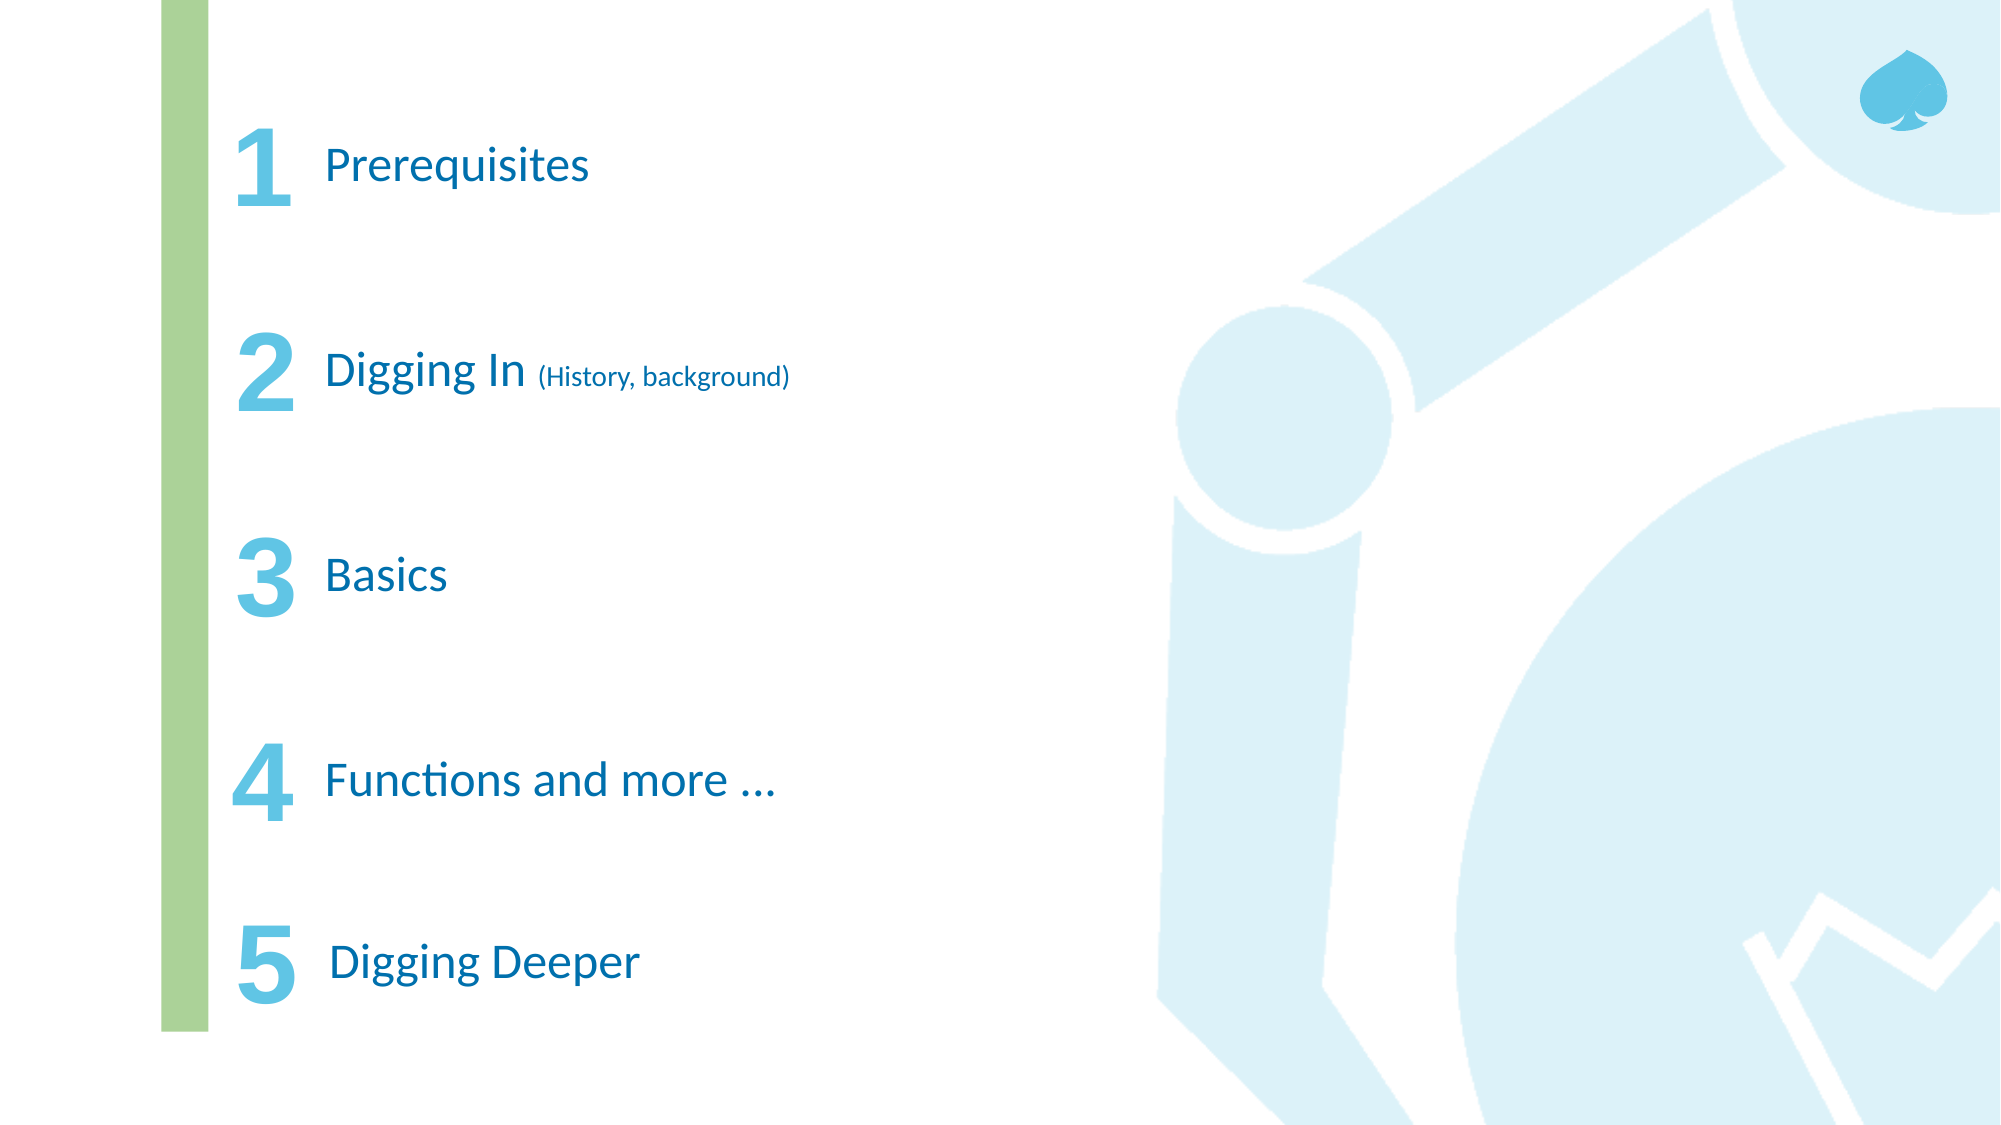

Prerequisites
Digging In (History, background)
Basics
Functions and more ...
Digging Deeper